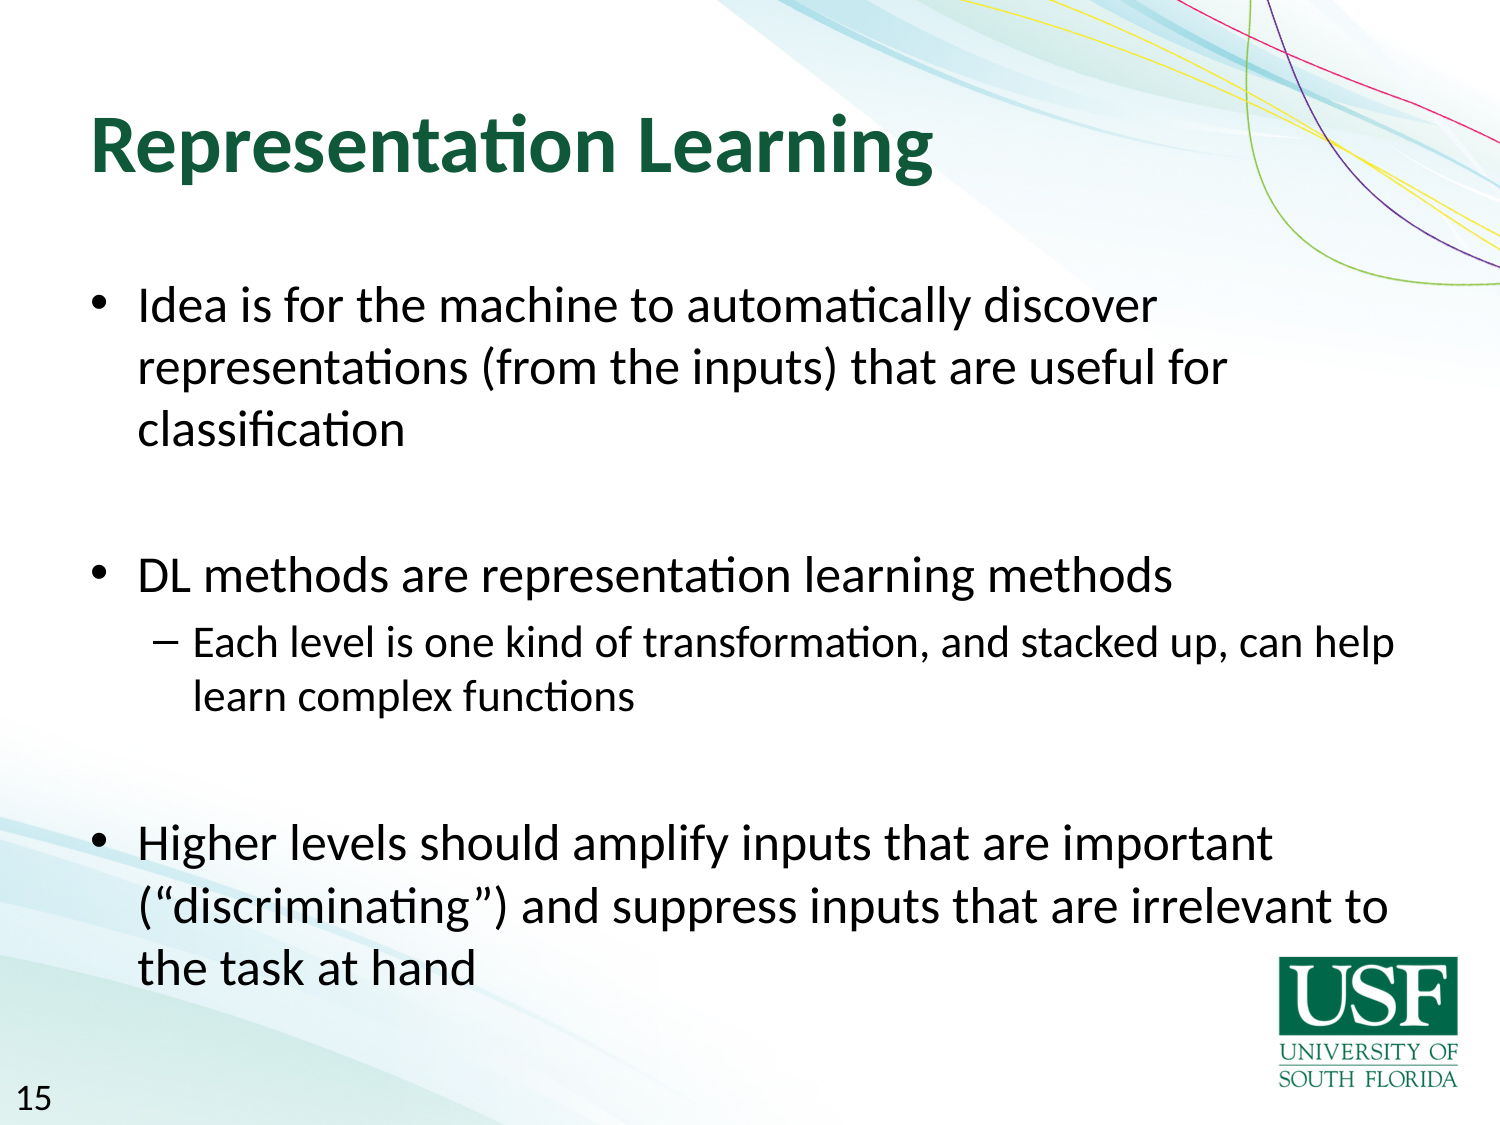

# Representation Learning
Idea is for the machine to automatically discover representations (from the inputs) that are useful for classification

DL methods are representation learning methods
Each level is one kind of transformation, and stacked up, can help learn complex functions

Higher levels should amplify inputs that are important (“discriminating”) and suppress inputs that are irrelevant to the task at hand
15